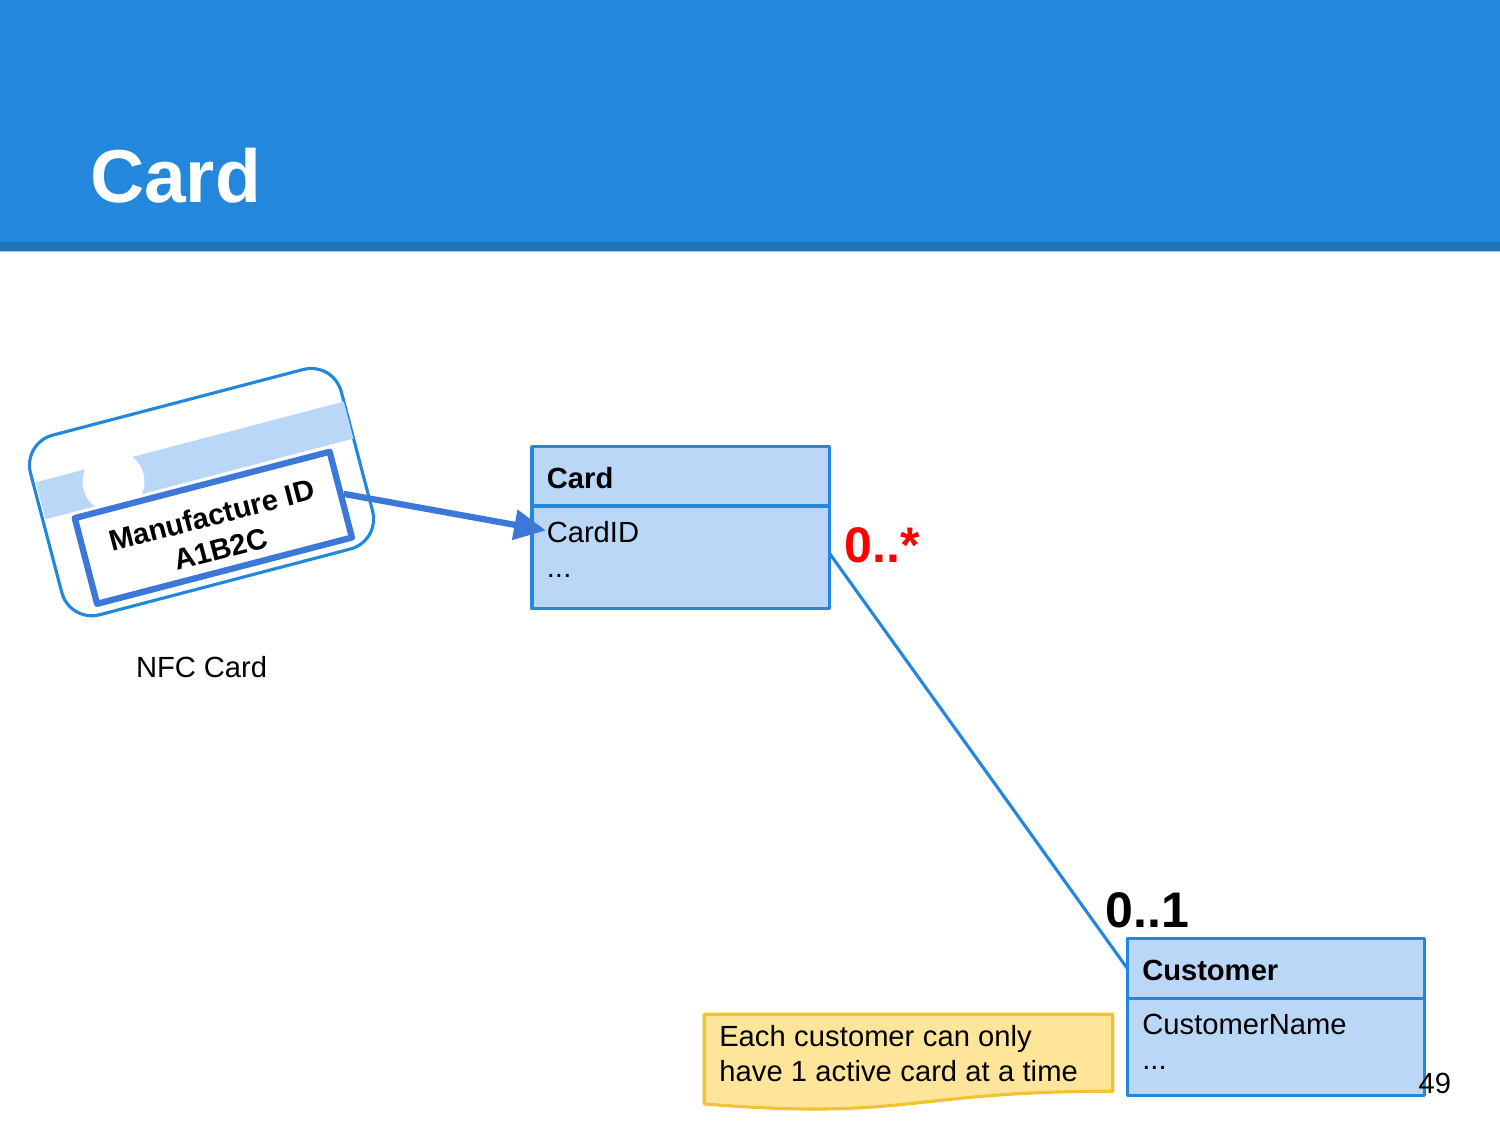

# Card

Manufacture ID
A1B2C
NFC Card
Card
CardID
...

0..*
0..1
Customer
CustomerName
...
Each customer can only have 1 active card at a time
49